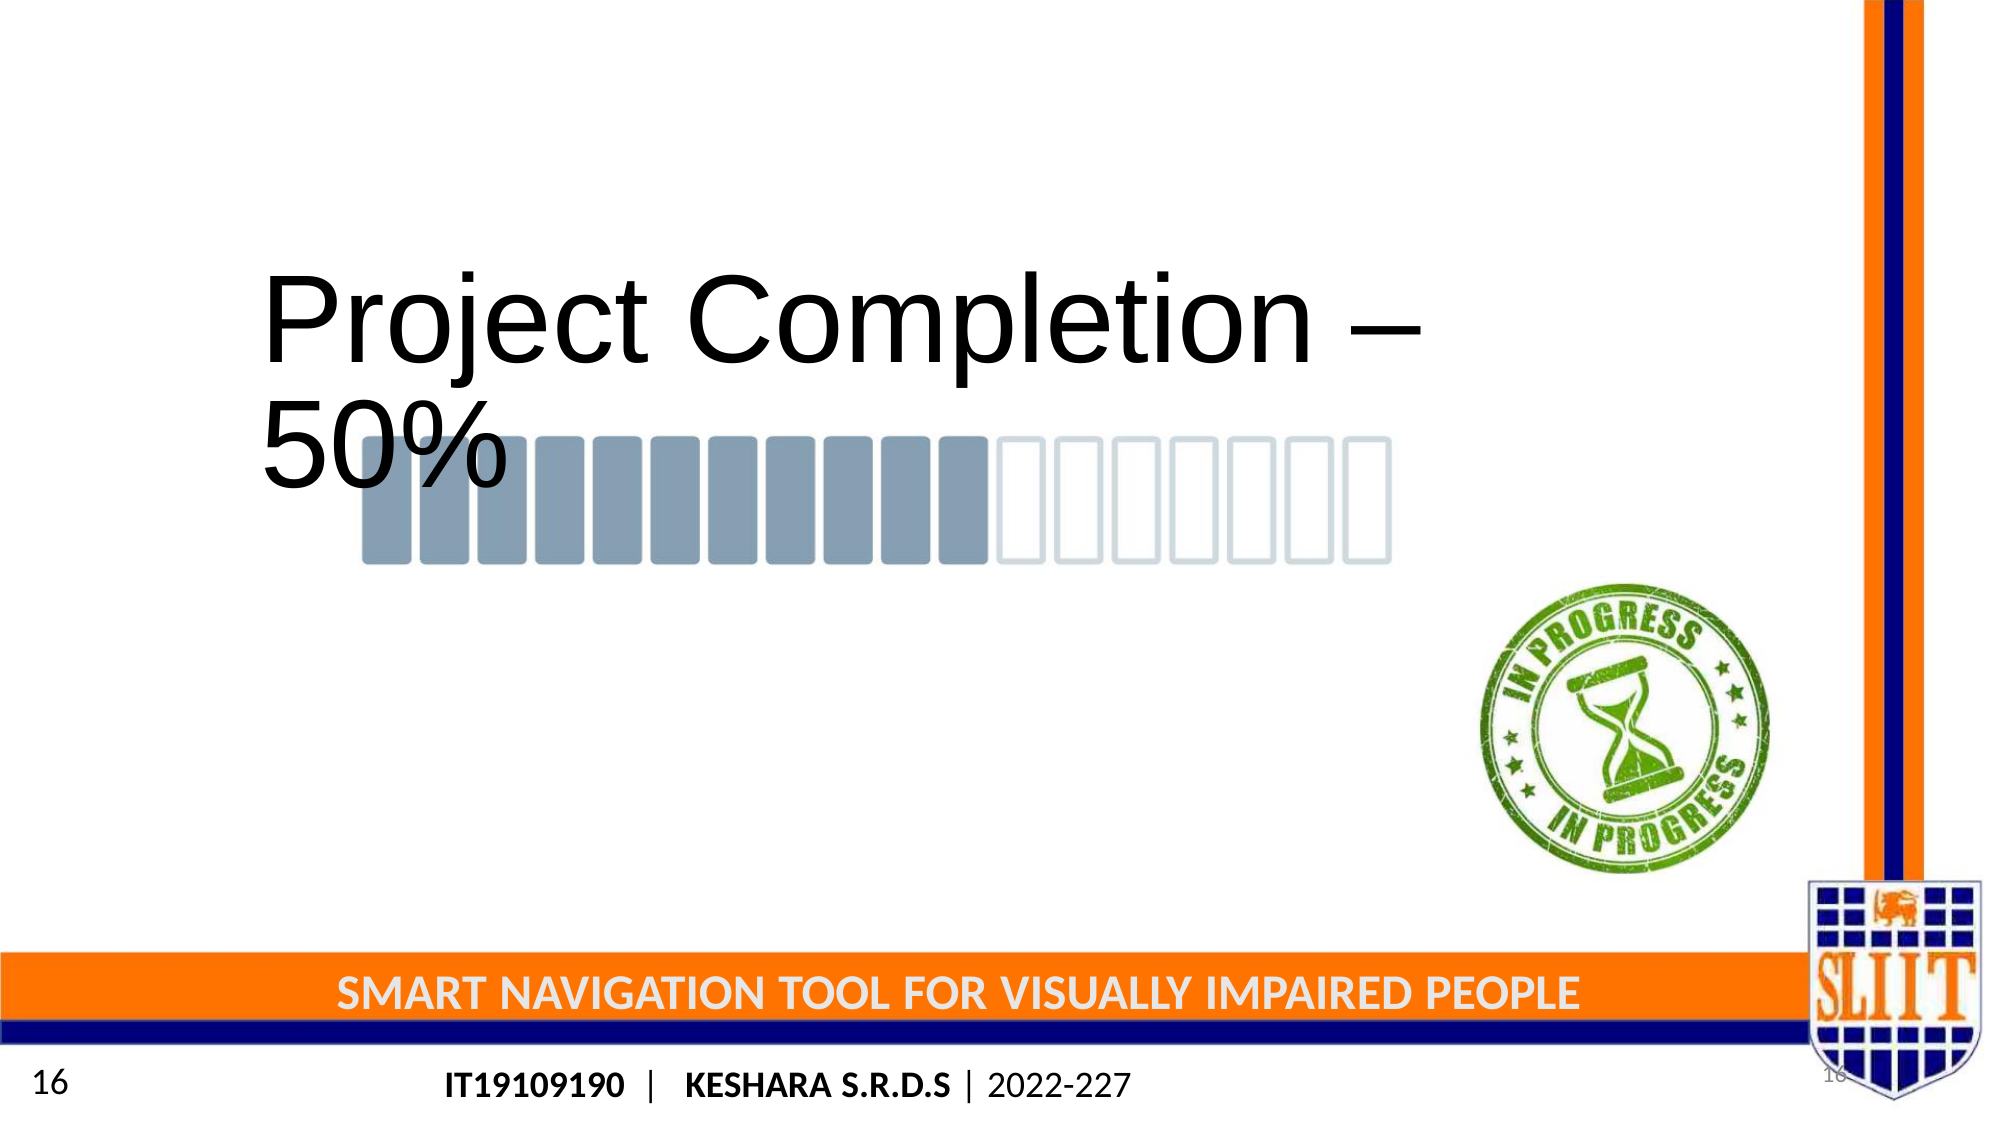

Project Completion – 50%
SMART NAVIGATION TOOL FOR VISUALLY IMPAIRED PEOPLE
16
16
IT19109190 | KESHARA S.R.D.S | 2022-227